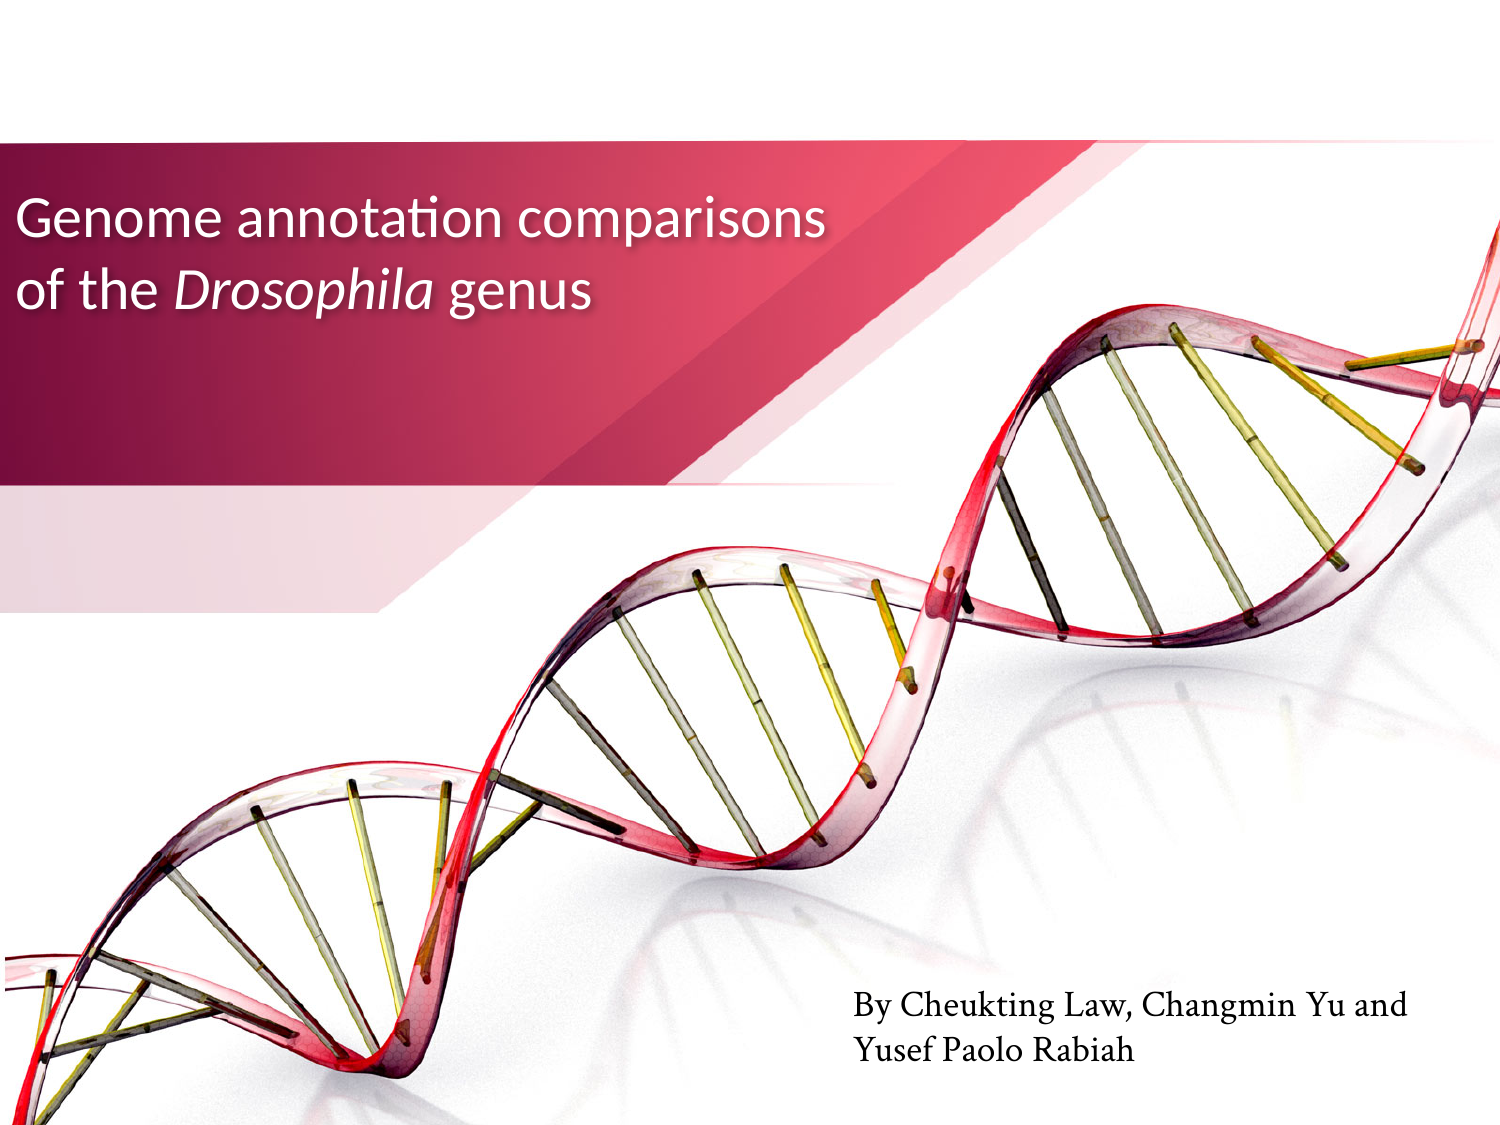

# Genome annotation comparisons of the Drosophila genus

By Cheukting Law, Changmin Yu and Yusef Paolo Rabiah